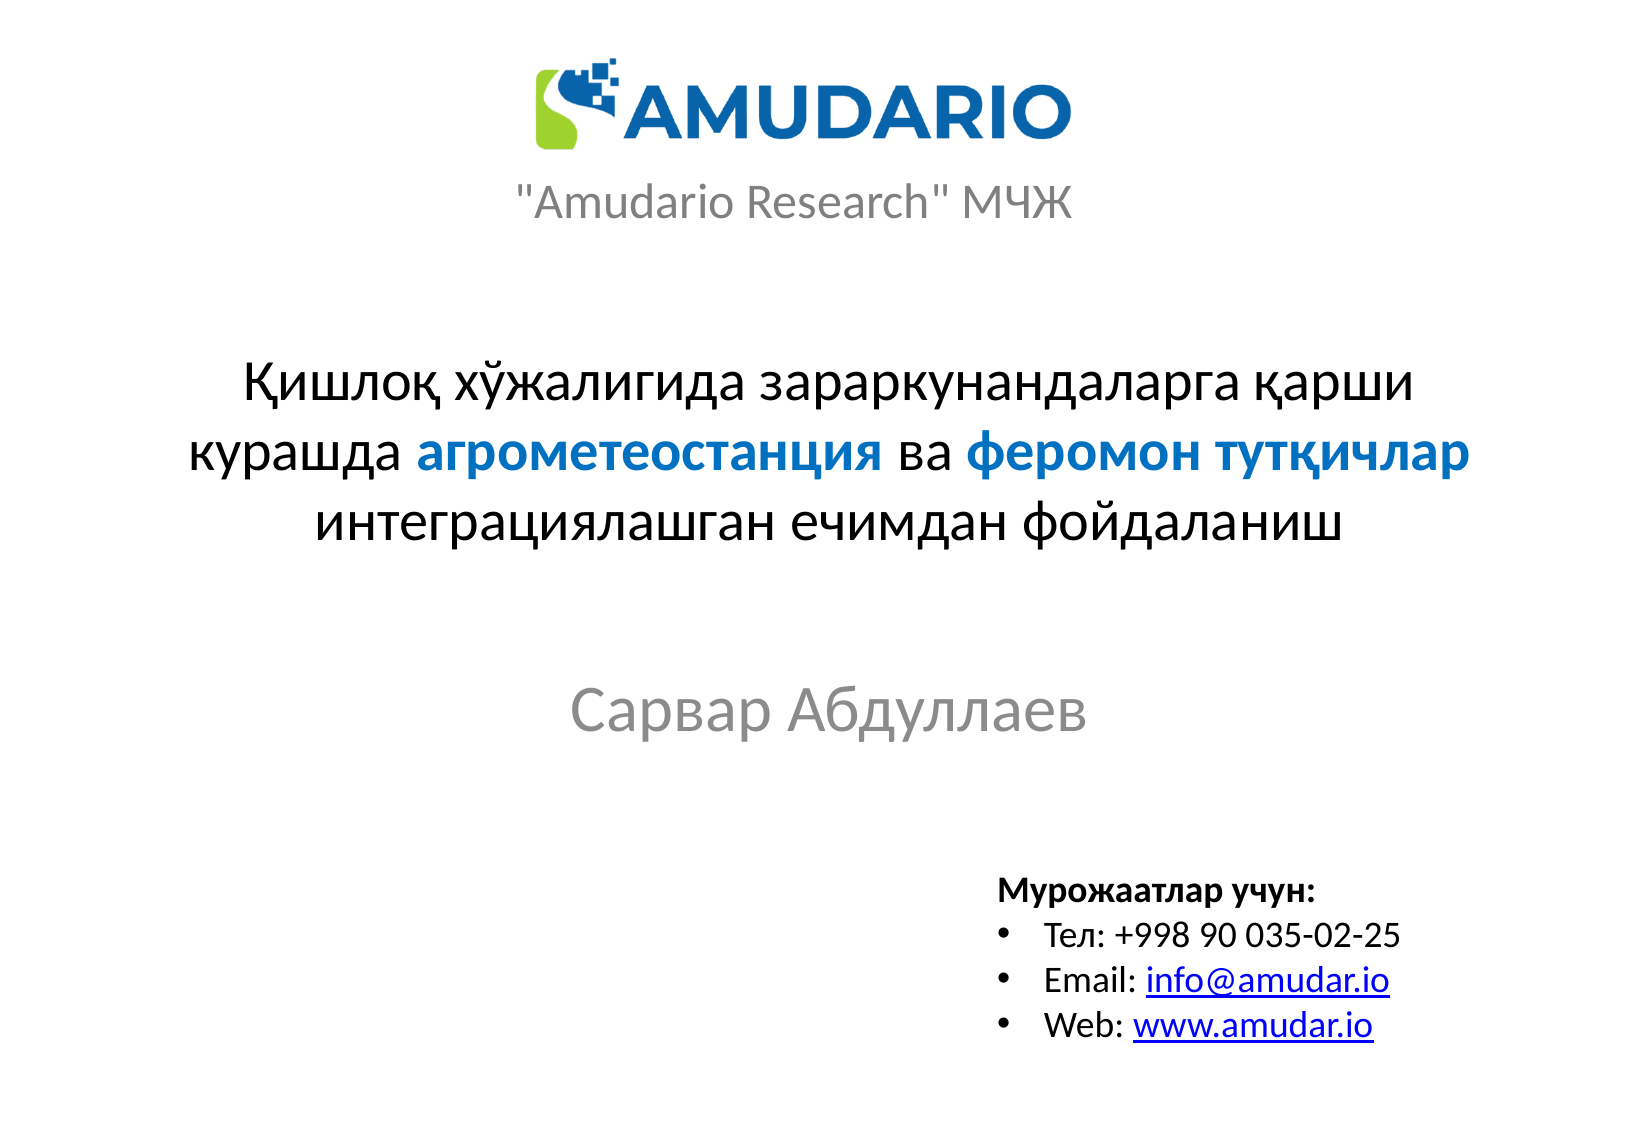

# Қишлоқ хўжалигида зараркунандаларга қарши курашда агрометеостанция ва феромон тутқичлар интеграциялашган ечимдан фойдаланиш
Сарвар Абдуллаев
Мурожаатлар учун:
Тел: +998 90 035-02-25
Email: info@amudar.io
Web: www.amudar.io